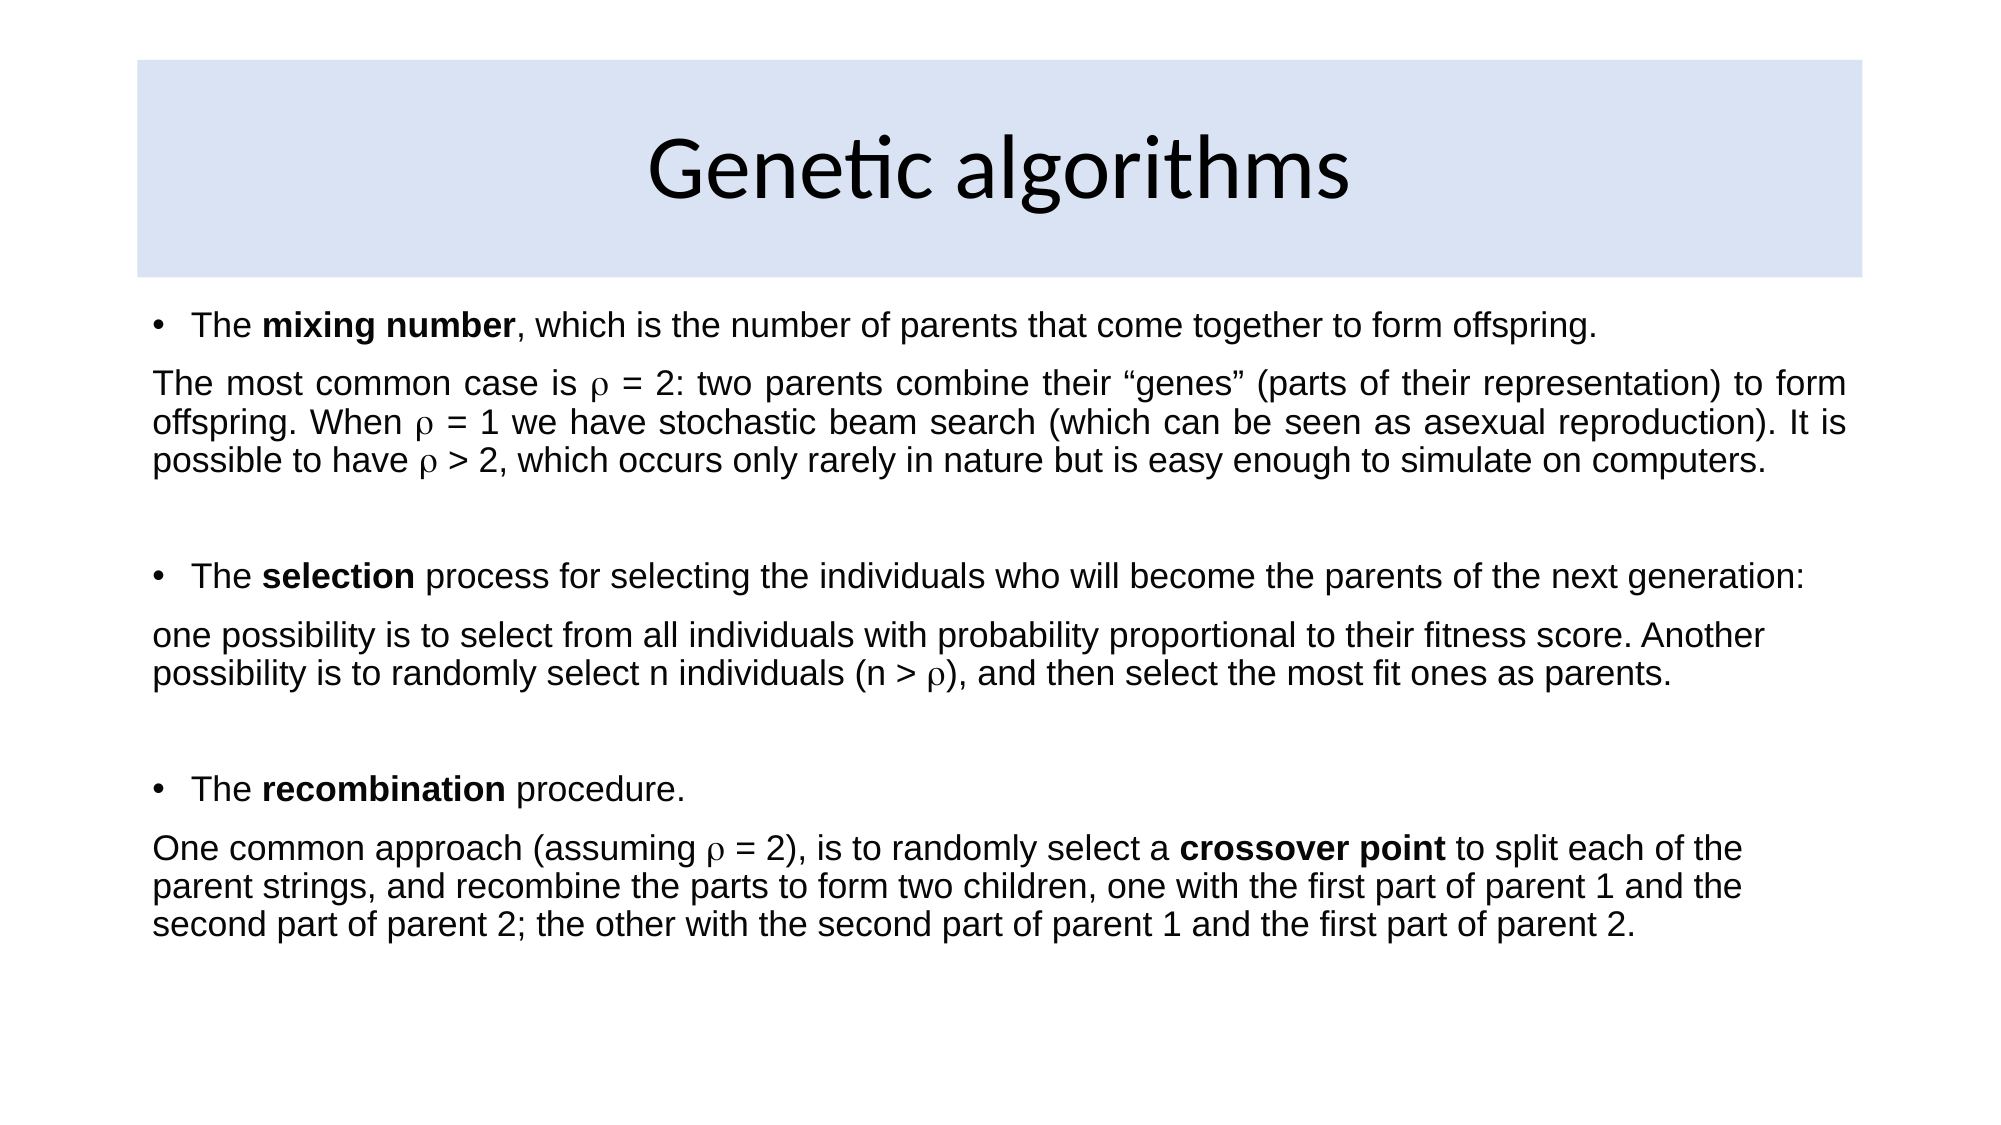

# Genetic algorithms
The mixing number, which is the number of parents that come together to form offspring.
The most common case is ρ = 2: two parents combine their “genes” (parts of their representation) to form offspring. When ρ = 1 we have stochastic beam search (which can be seen as asexual reproduction). It is possible to have ρ > 2, which occurs only rarely in nature but is easy enough to simulate on computers.

The selection process for selecting the individuals who will become the parents of the next generation:
one possibility is to select from all individuals with probability proportional to their fitness score. Another possibility is to randomly select n individuals (n > ρ), and then select the most fit ones as parents.

The recombination procedure.
One common approach (assuming ρ = 2), is to randomly select a crossover point to split each of the parent strings, and recombine the parts to form two children, one with the first part of parent 1 and the second part of parent 2; the other with the second part of parent 1 and the first part of parent 2.